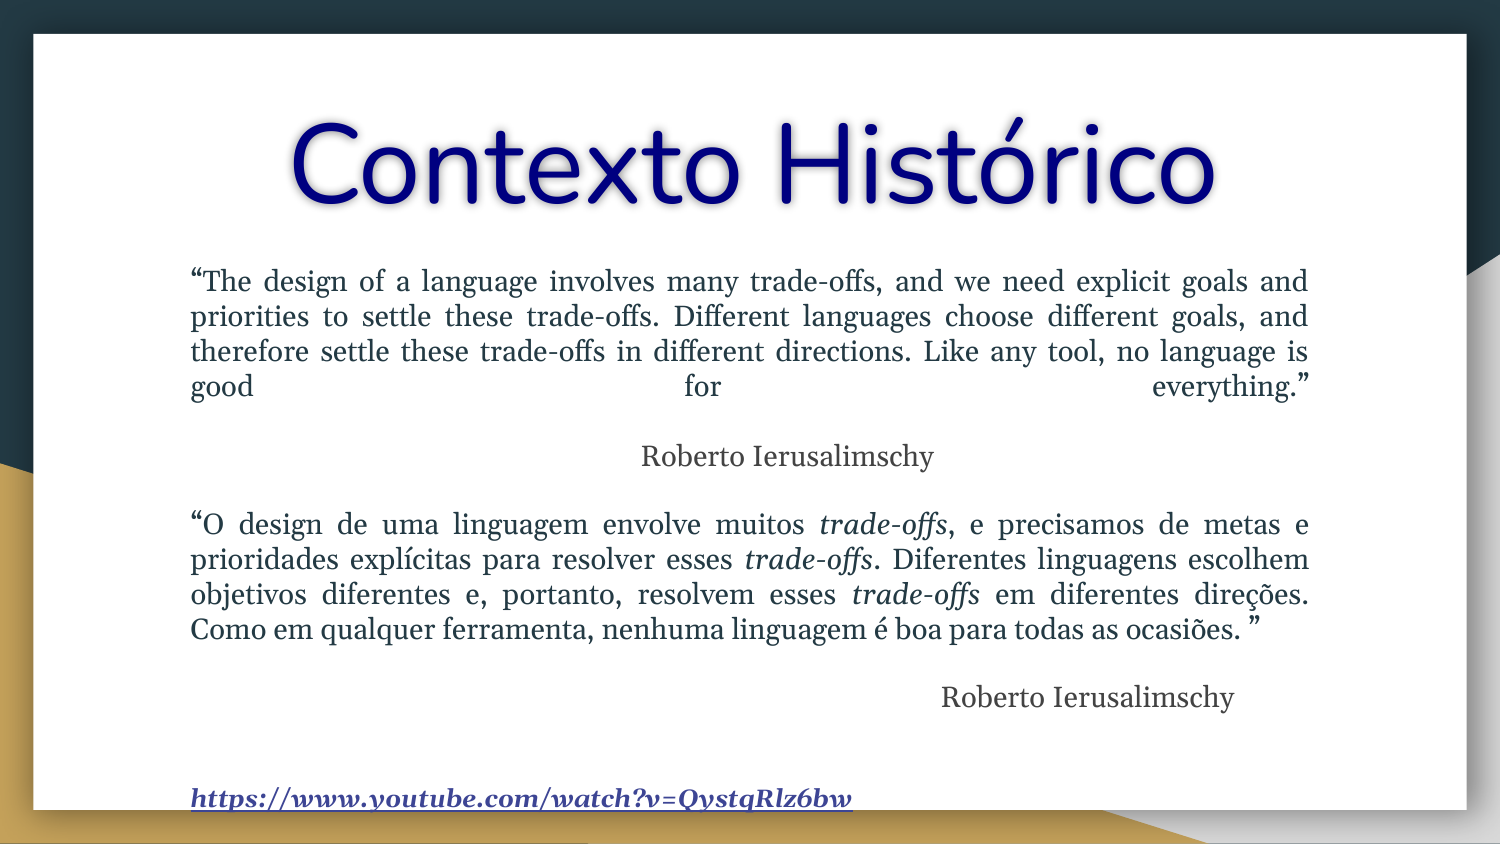

# Contexto Histórico
“The design of a language involves many trade-offs, and we need explicit goals and priorities to settle these trade-offs. Different languages choose different goals, and therefore settle these trade-offs in different directions. Like any tool, no language is good for everything.”
										Roberto Ierusalimschy
“O design de uma linguagem envolve muitos trade-offs, e precisamos de metas e prioridades explícitas para resolver esses trade-offs. Diferentes linguagens escolhem objetivos diferentes e, portanto, resolvem esses trade-offs em diferentes direções. Como em qualquer ferramenta, nenhuma linguagem é boa para todas as ocasiões. ”
Roberto Ierusalimschy

https://www.youtube.com/watch?v=QystqRlz6bw